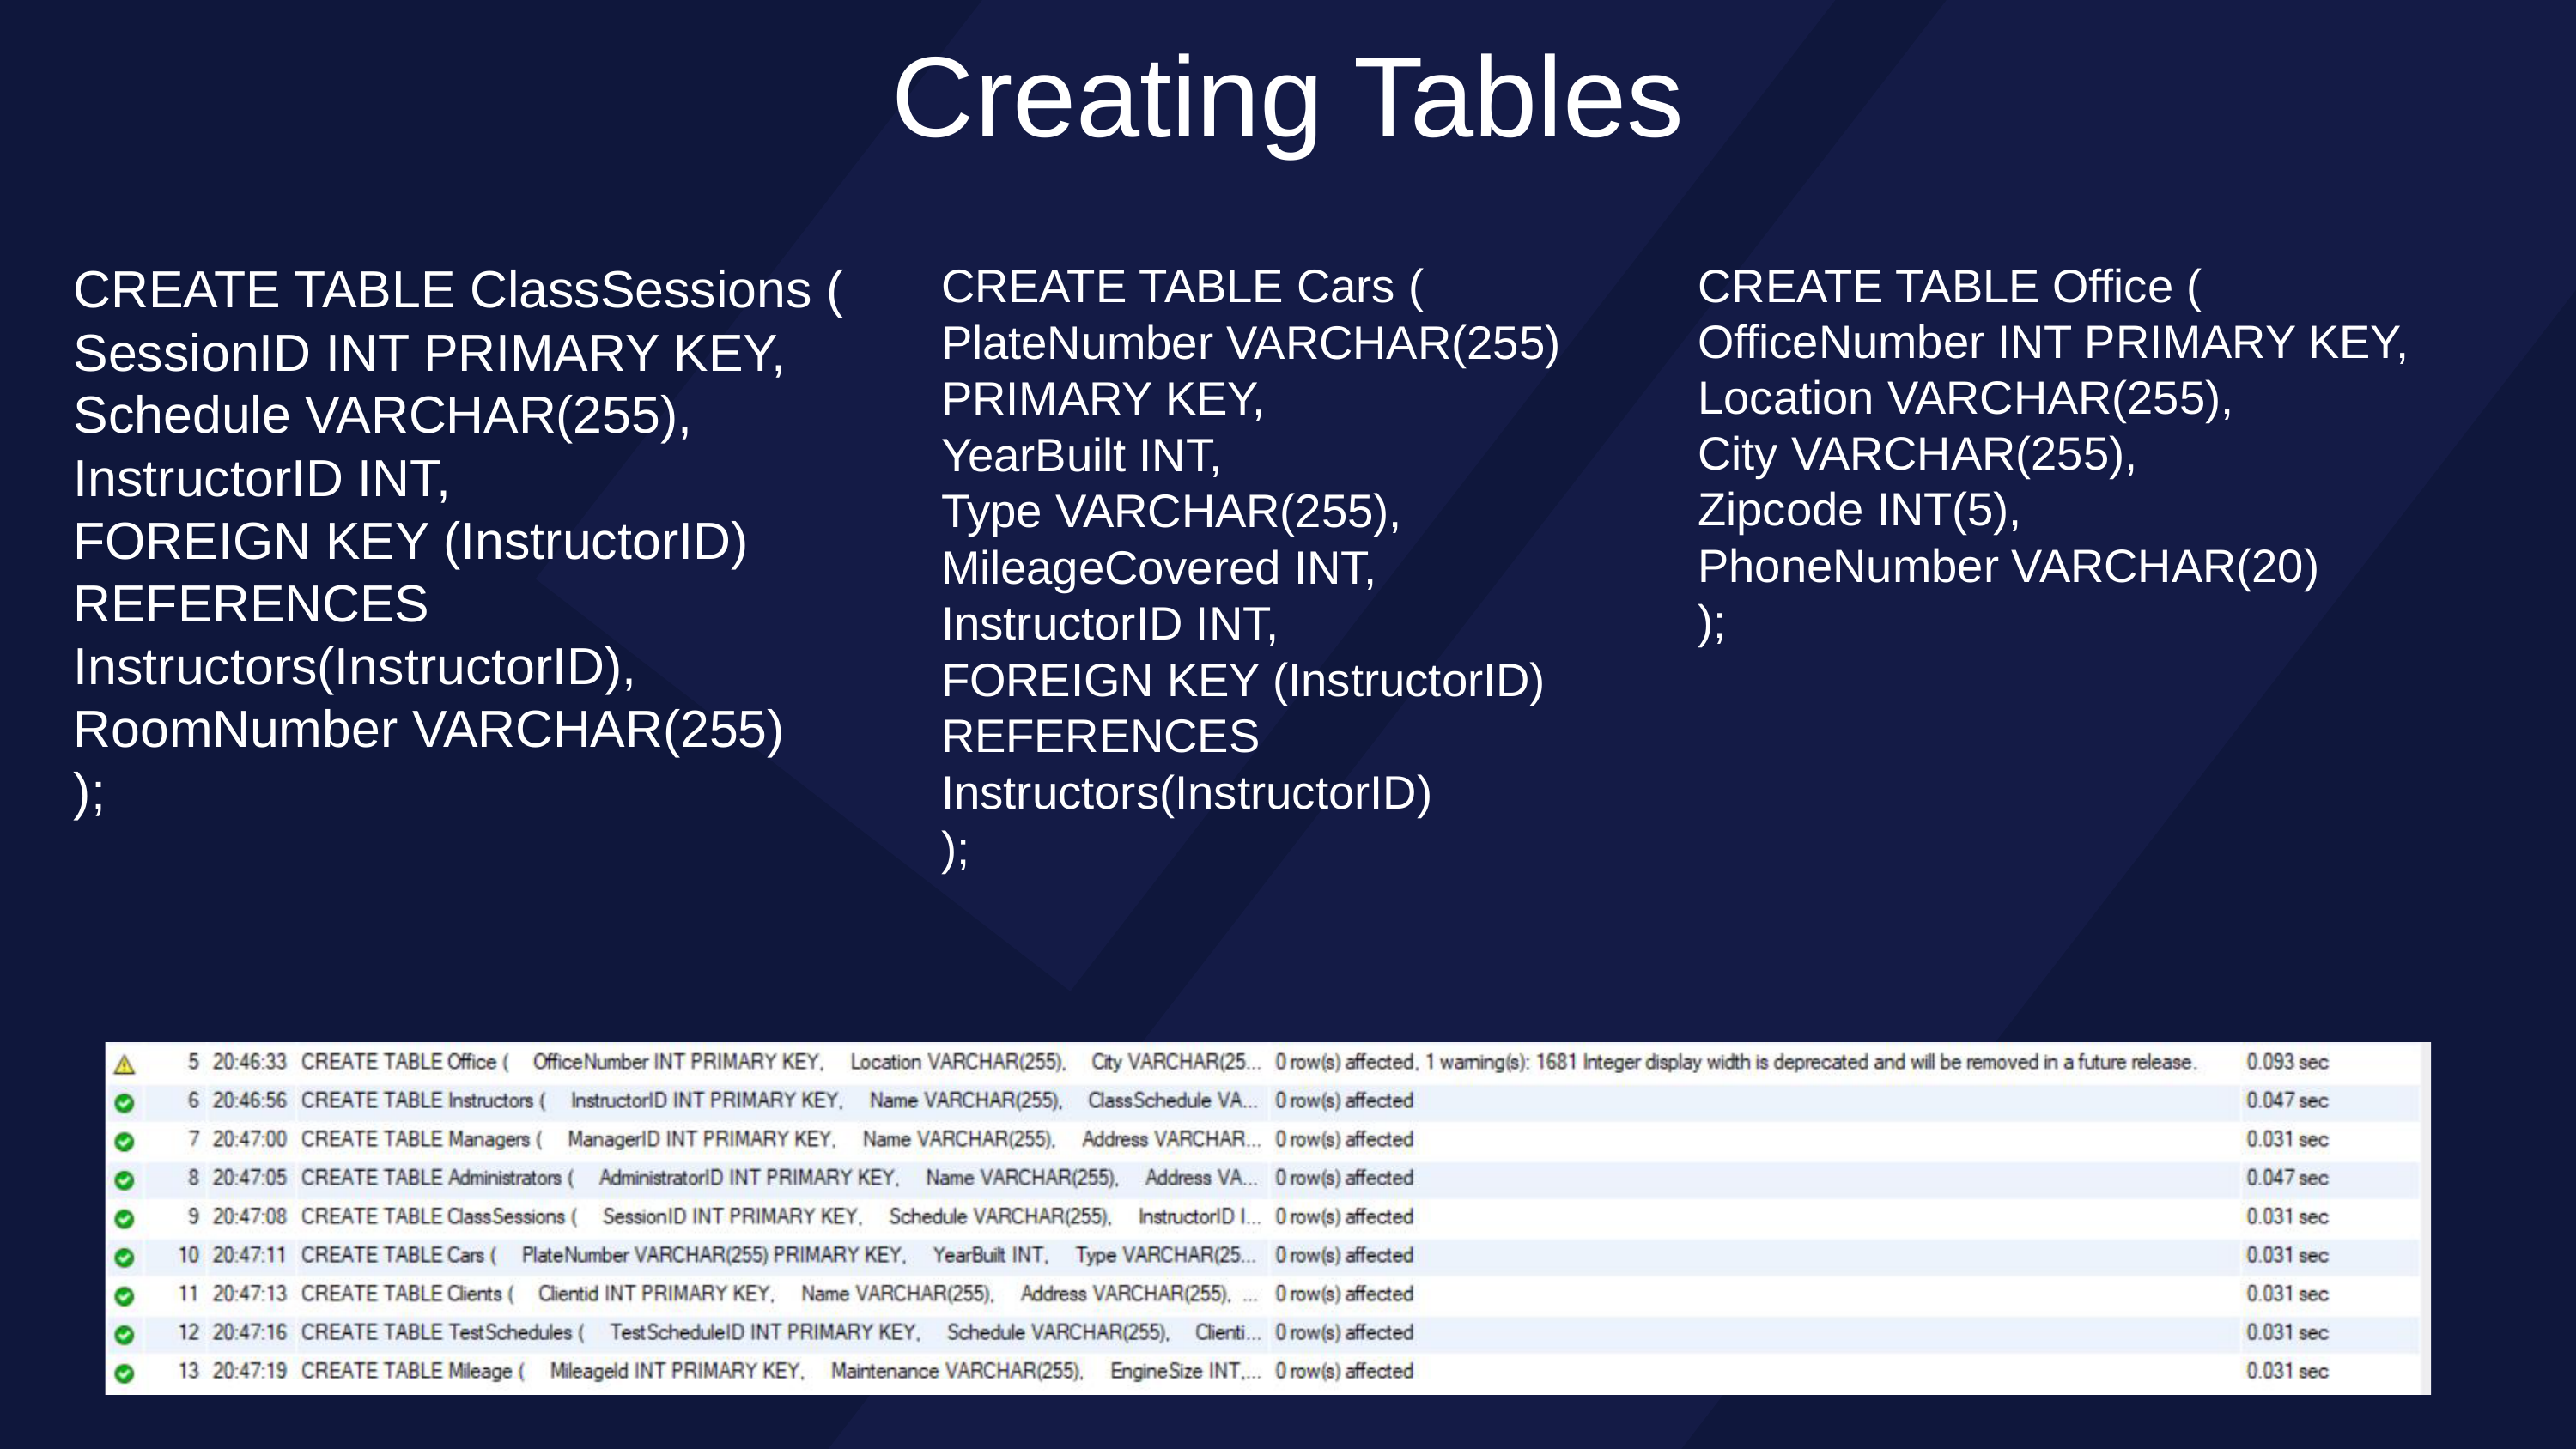

Creating Tables
CREATE TABLE ClassSessions (
SessionID INT PRIMARY KEY,
Schedule VARCHAR(255),
InstructorID INT,
FOREIGN KEY (InstructorID) REFERENCES Instructors(InstructorID),
RoomNumber VARCHAR(255)
);
CREATE TABLE Cars (
PlateNumber VARCHAR(255) PRIMARY KEY,
YearBuilt INT,
Type VARCHAR(255),
MileageCovered INT,
InstructorID INT,
FOREIGN KEY (InstructorID) REFERENCES Instructors(InstructorID)
);
CREATE TABLE Office (
OfficeNumber INT PRIMARY KEY,
Location VARCHAR(255),
City VARCHAR(255),
Zipcode INT(5),
PhoneNumber VARCHAR(20)
);